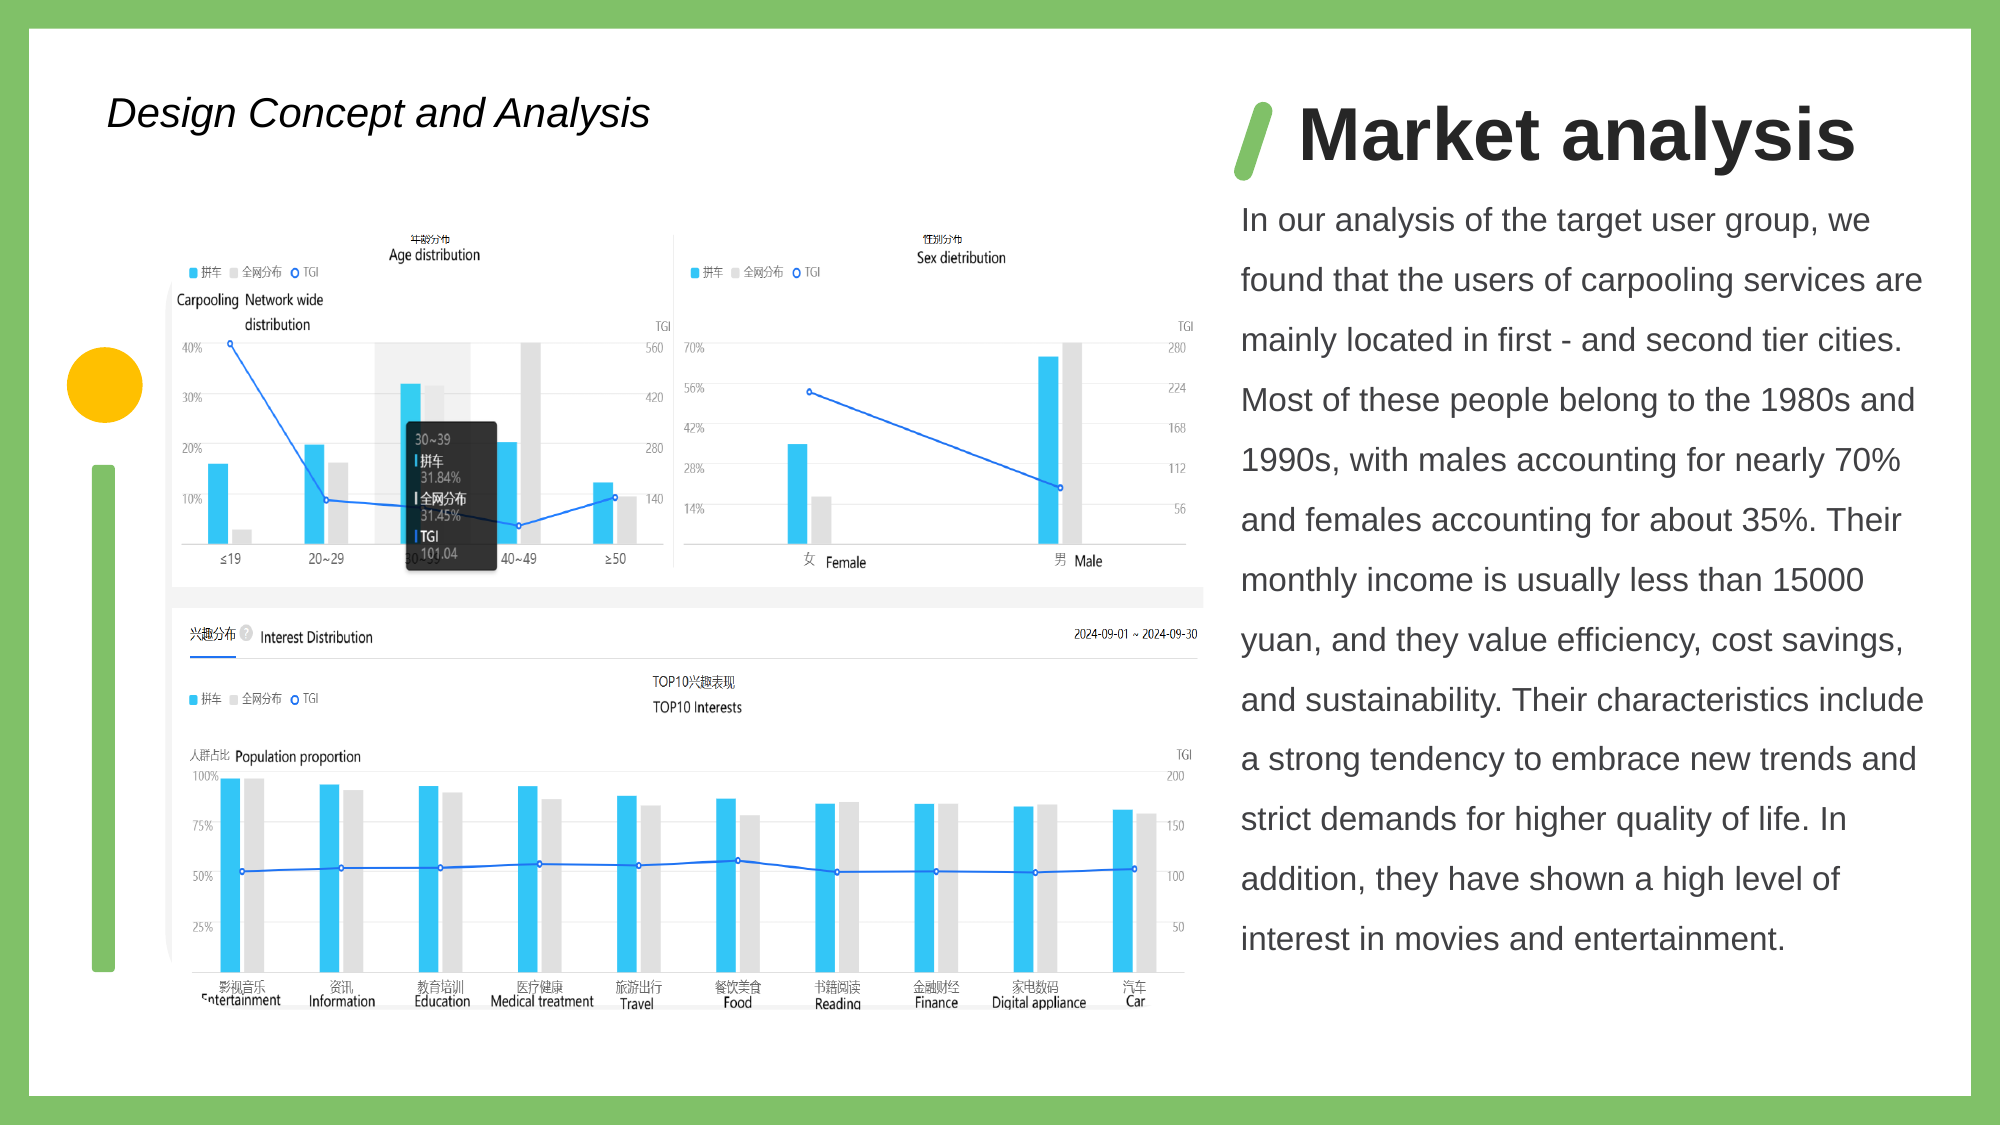

Market analysis
Design Concept and Analysis
In our analysis of the target user group, we found that the users of carpooling services are mainly located in first - and second tier cities. Most of these people belong to the 1980s and 1990s, with males accounting for nearly 70% and females accounting for about 35%. Their monthly income is usually less than 15000 yuan, and they value efficiency, cost savings, and sustainability. Their characteristics include a strong tendency to embrace new trends and strict demands for higher quality of life. In addition, they have shown a high level of interest in movies and entertainment.